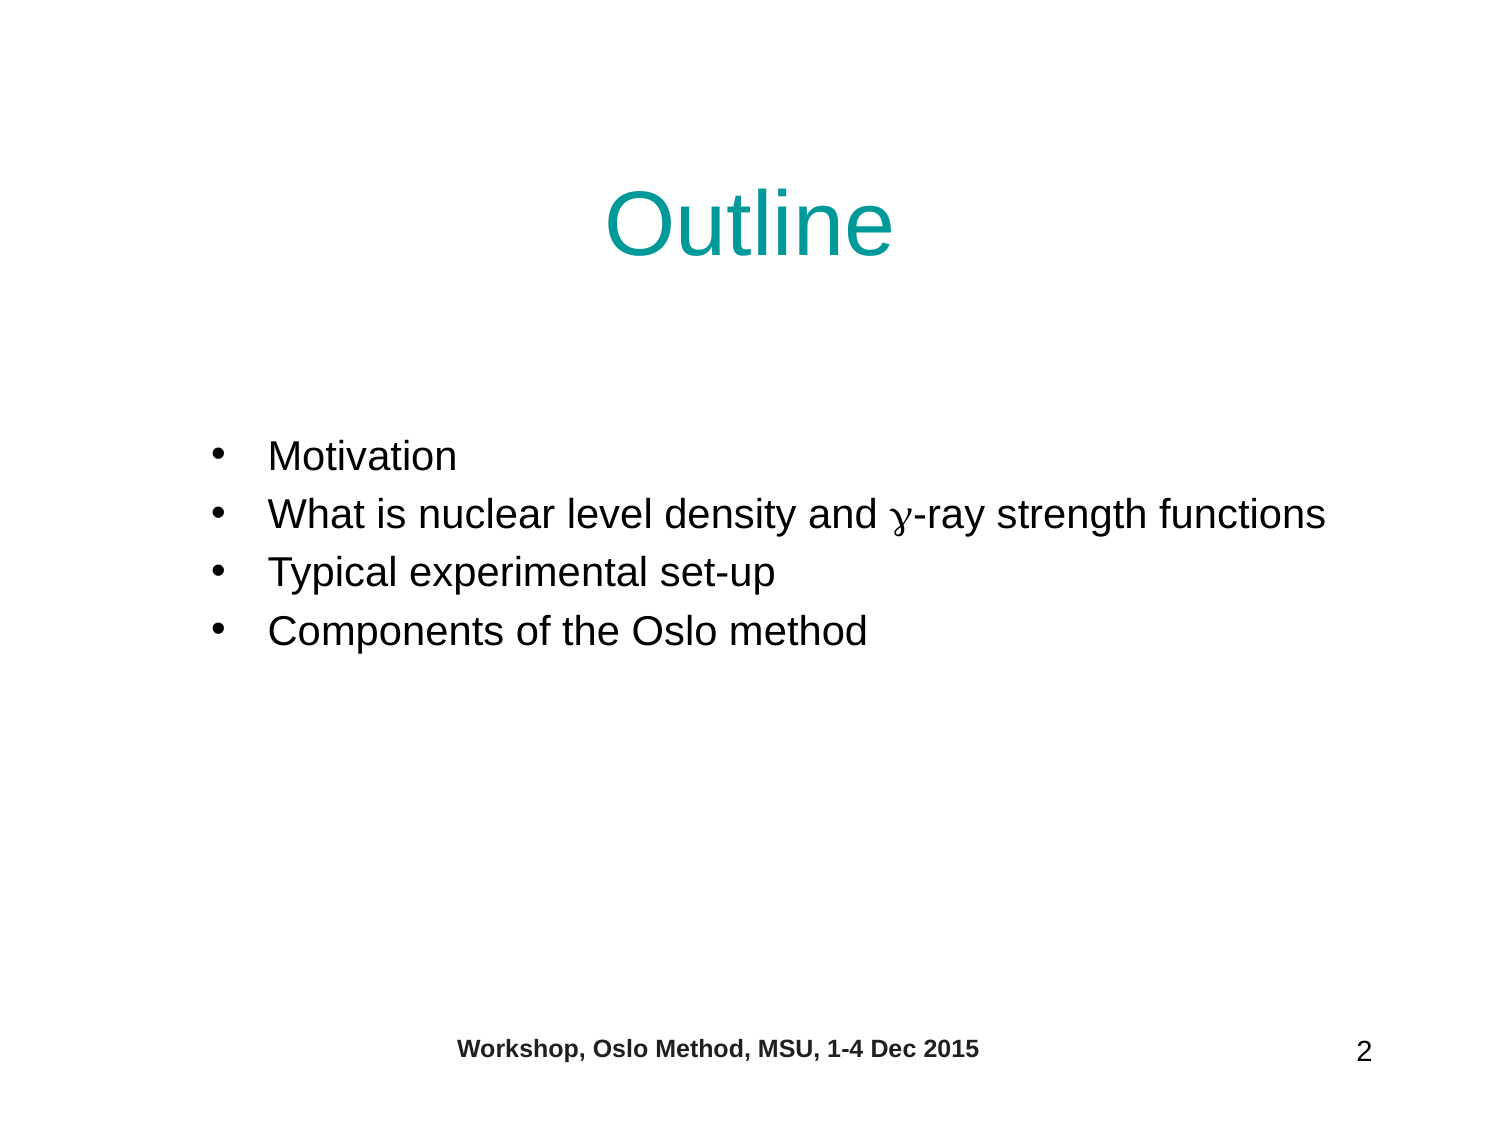

# Outline
Motivation
What is nuclear level density and γ-ray strength functions
Typical experimental set-up
Components of the Oslo method
Workshop, Oslo Method, MSU, 1-4 Dec 2015
2